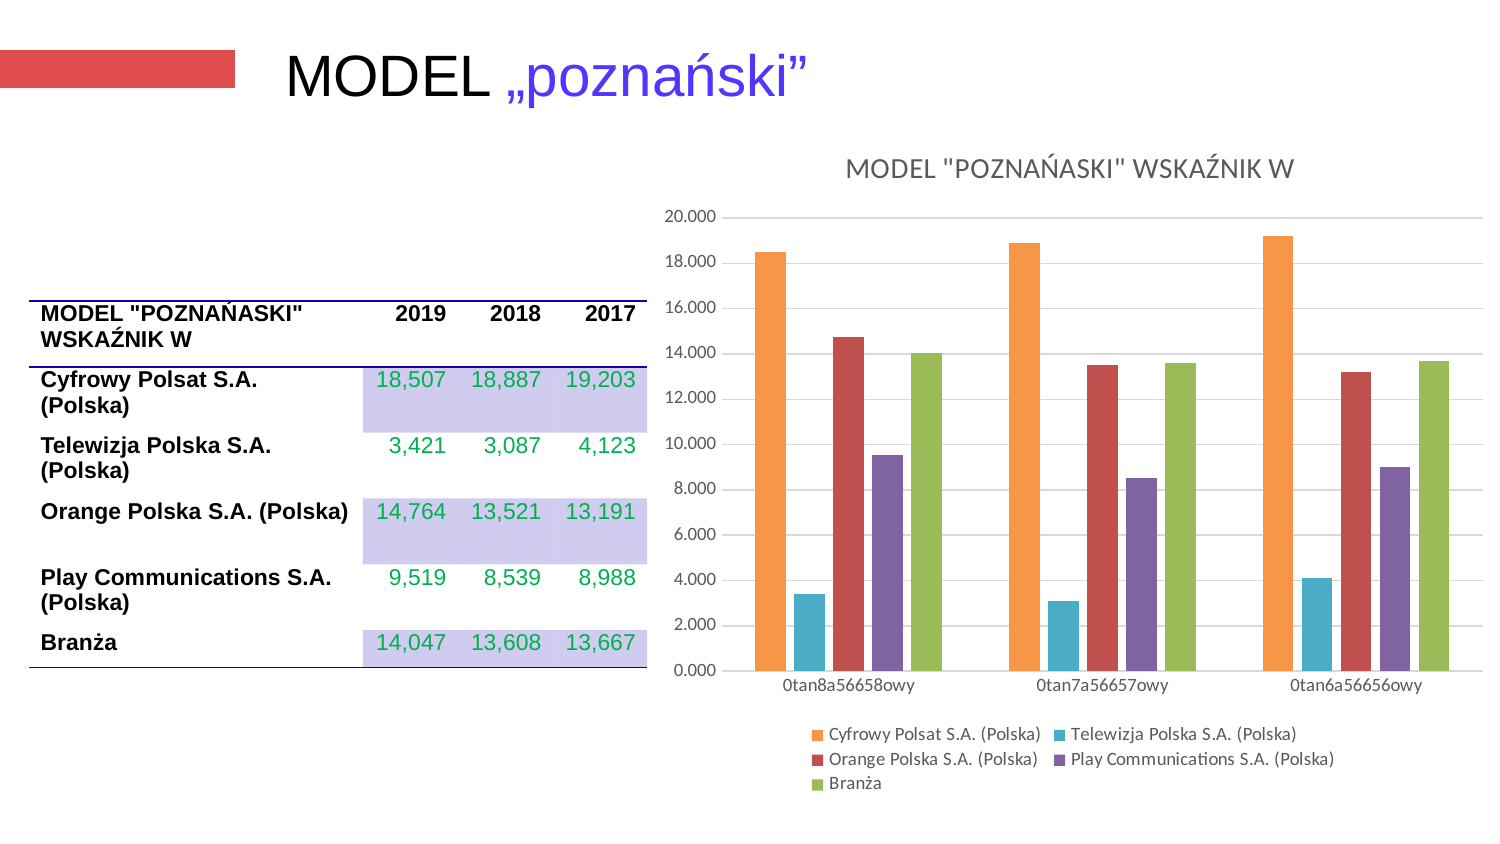

# MODEL „poznański”

### Chart: MODEL "POZNAŃASKI" WSKAŹNIK W

| Category | Cyfrowy Polsat S.A. (Polska) | Telewizja Polska S.A. (Polska) | Orange Polska S.A. (Polska) | Play Communications S.A. (Polska) | Branża |
|---|---|---|---|---|---|
| 2019 | 18.506699522360435 | 3.4210219669274577 | 14.764187336621369 | 9.51884097497118 | 14.04654073172556 |
| 2018 | 18.886760035911074 | 3.086724156550607 | 13.52056932675969 | 8.53876058564838 | 13.607764530113837 |
| 2017 | 19.202665340038614 | 4.123469673996819 | 13.19050234136199 | 8.988302716423966 | 13.667495233596727 |
| MODEL "POZNAŃASKI" WSKAŹNIK W | 2019 | 2018 | 2017 |
| --- | --- | --- | --- |
| Cyfrowy Polsat S.A. (Polska) | 18,507 | 18,887 | 19,203 |
| Telewizja Polska S.A. (Polska) | 3,421 | 3,087 | 4,123 |
| Orange Polska S.A. (Polska) | 14,764 | 13,521 | 13,191 |
| Play Communications S.A. (Polska) | 9,519 | 8,539 | 8,988 |
| Branża | 14,047 | 13,608 | 13,667 |